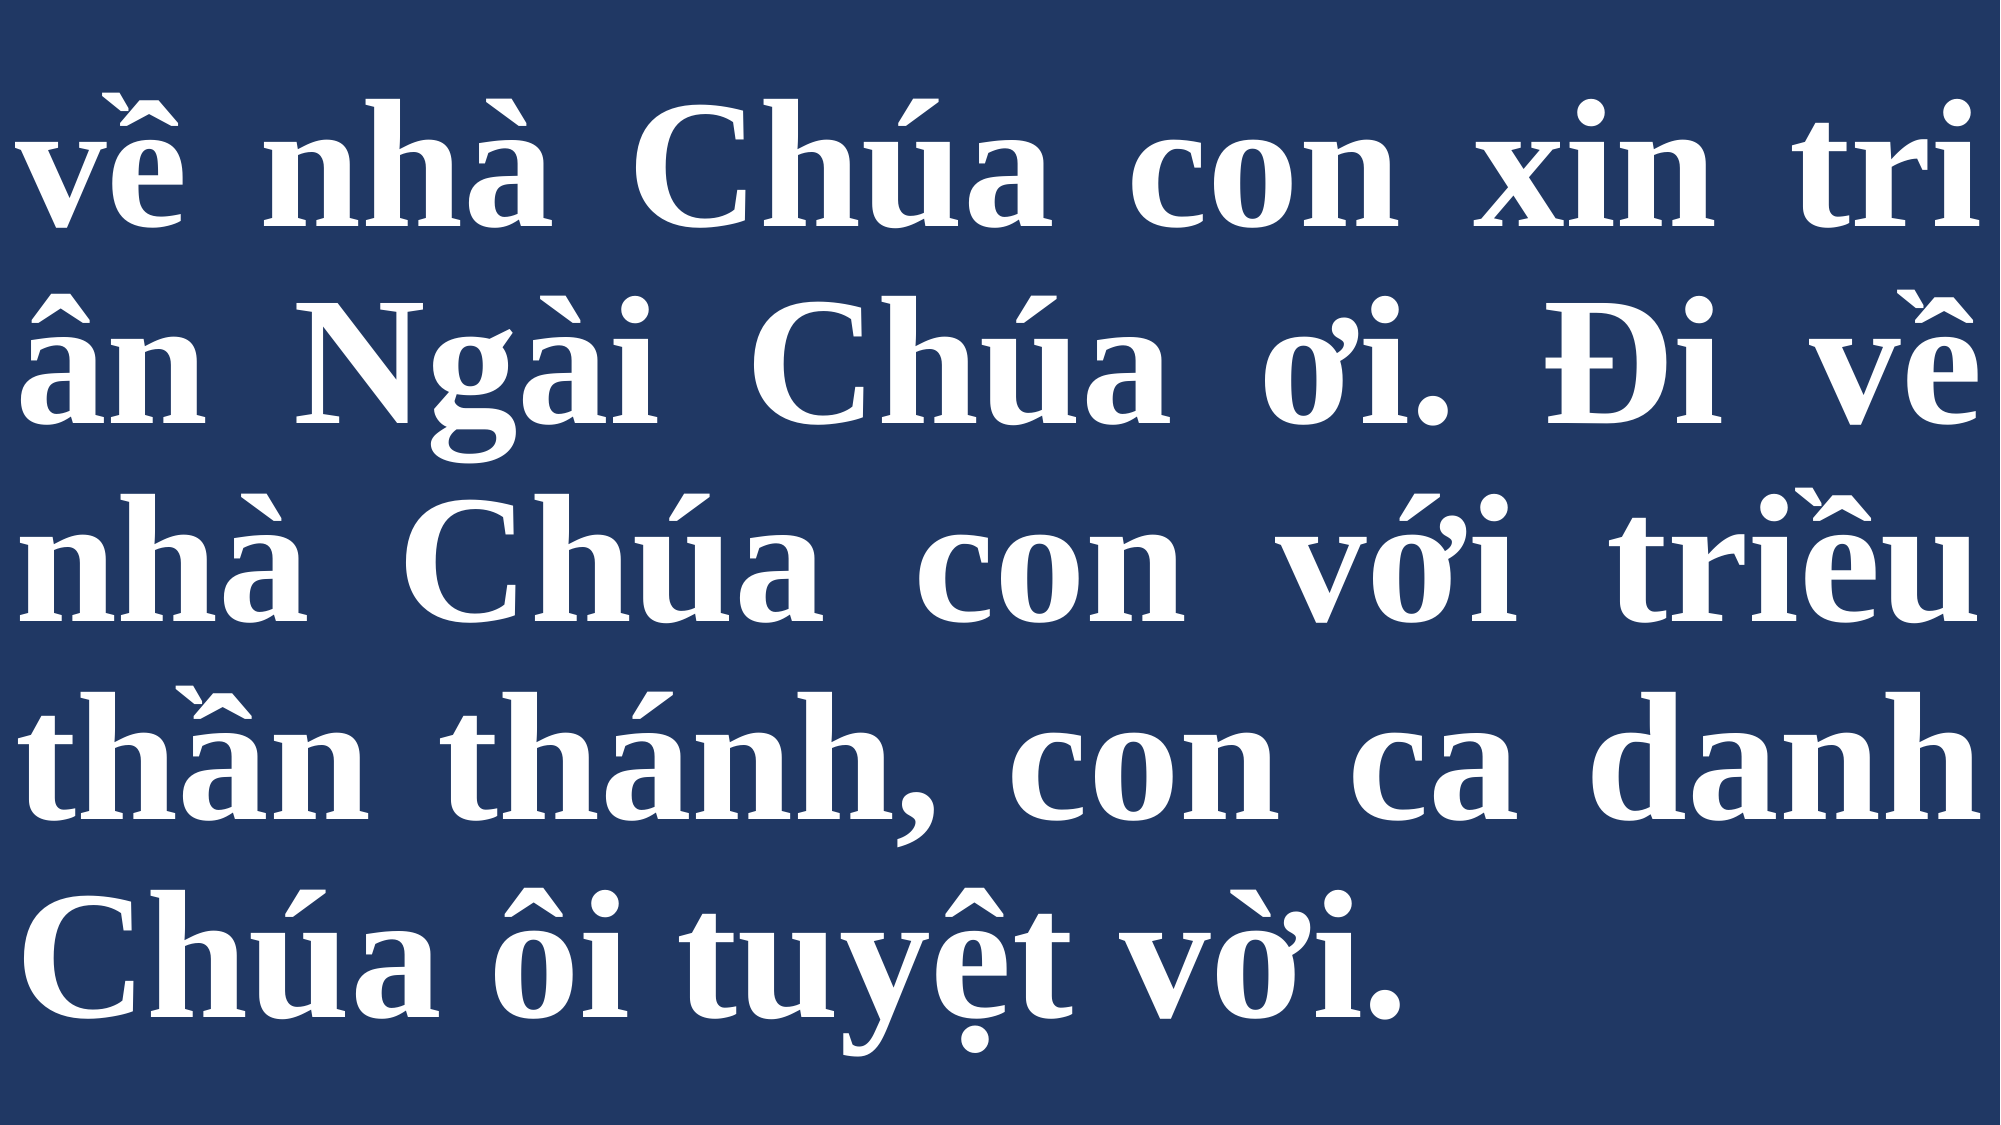

# về nhà Chúa con xin tri ân Ngài Chúa ơi. Đi về nhà Chúa con với triều thần thánh, con ca danh Chúa ôi tuyệt vời.